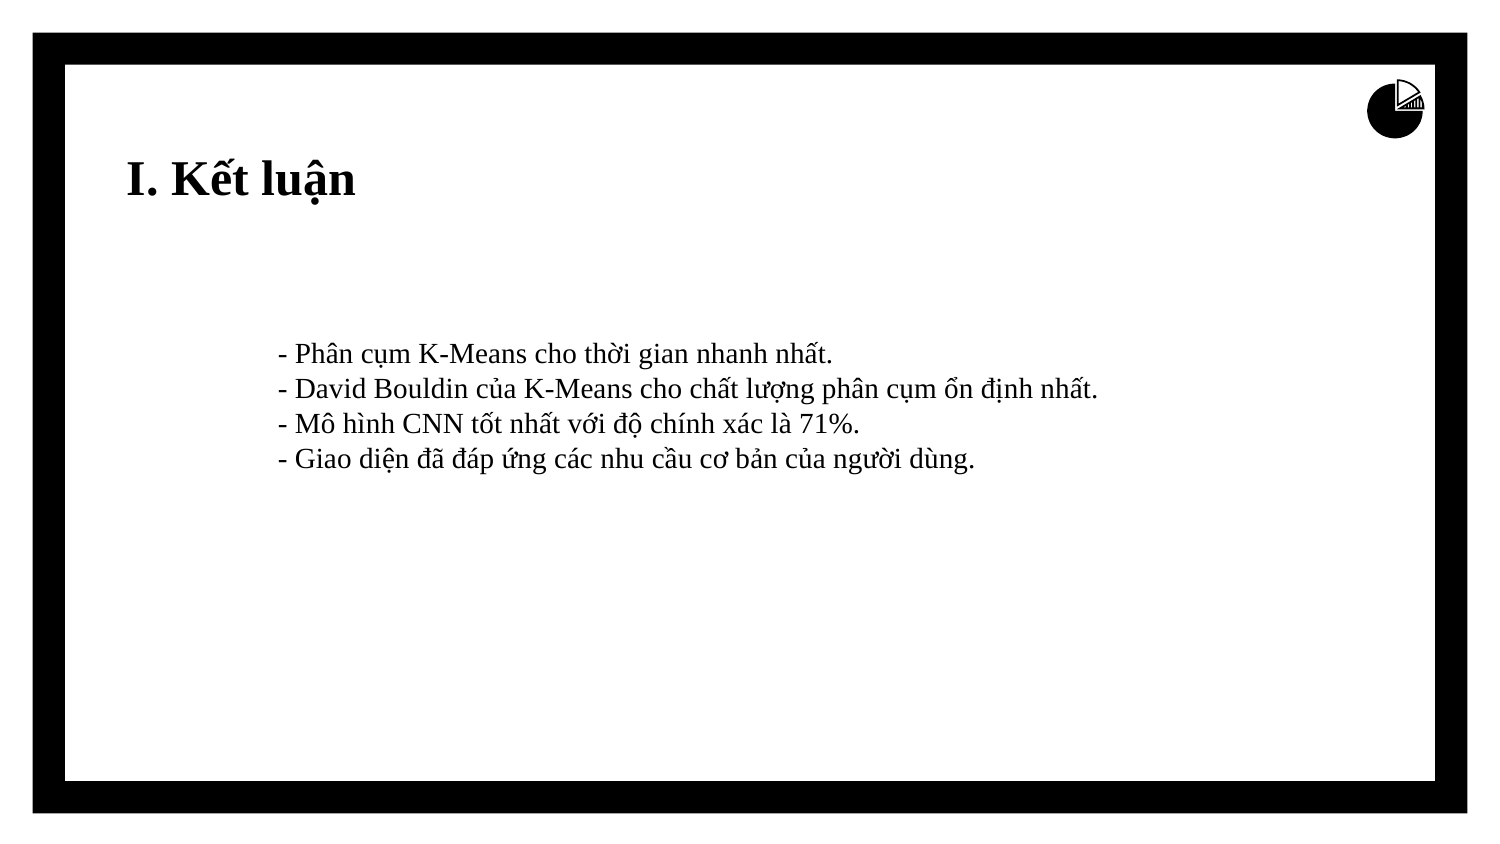

I. Kết luận

- Phân cụm K-Means cho thời gian nhanh nhất.
- David Bouldin của K-Means cho chất lượng phân cụm ổn định nhất.
- Mô hình CNN tốt nhất với độ chính xác là 71%.
- Giao diện đã đáp ứng các nhu cầu cơ bản của người dùng.
47